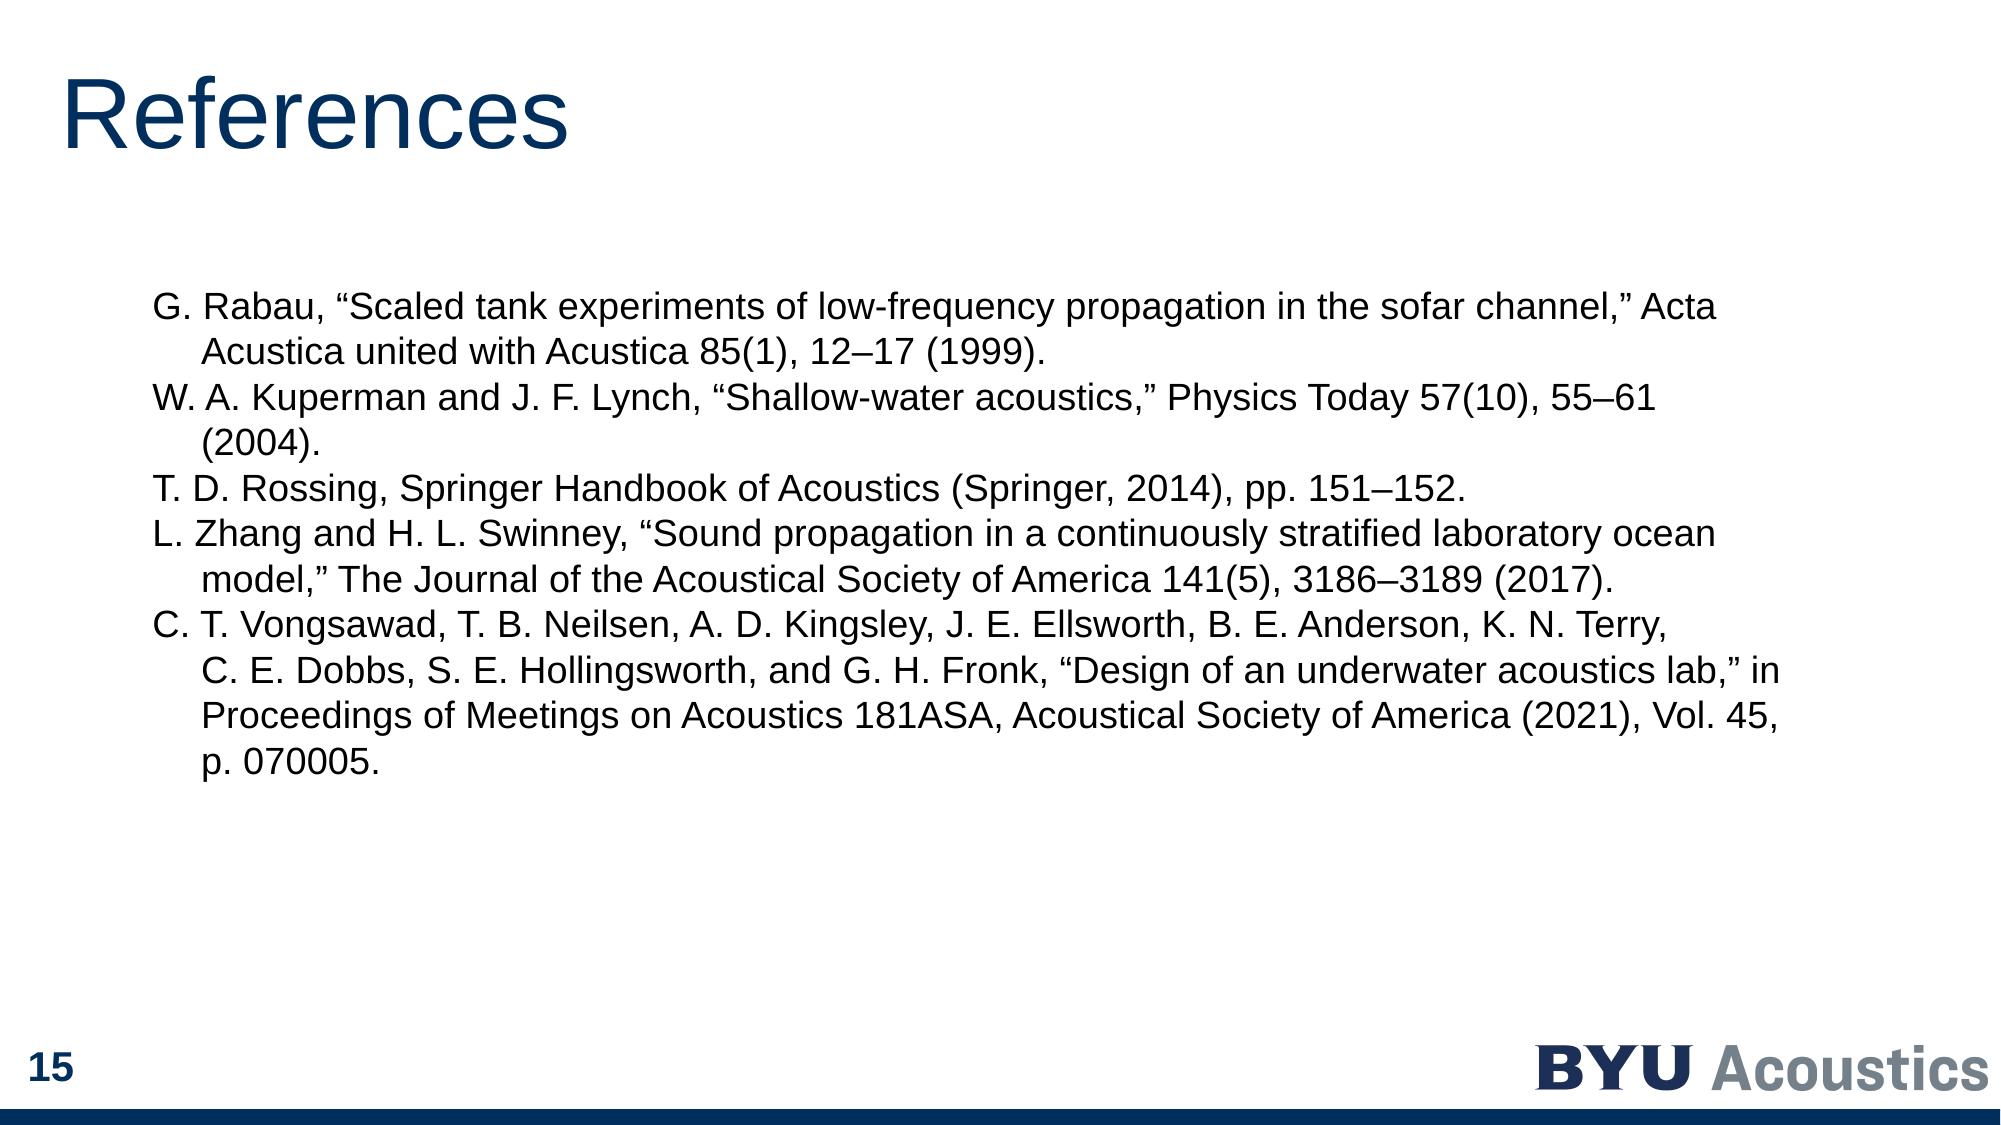

# References
G. Rabau, “Scaled tank experiments of low-frequency propagation in the sofar channel,” Acta
Acustica united with Acustica 85(1), 12–17 (1999).
W. A. Kuperman and J. F. Lynch, “Shallow-water acoustics,” Physics Today 57(10), 55–61
(2004).
T. D. Rossing, Springer Handbook of Acoustics (Springer, 2014), pp. 151–152.
L. Zhang and H. L. Swinney, “Sound propagation in a continuously stratified laboratory ocean
model,” The Journal of the Acoustical Society of America 141(5), 3186–3189 (2017).
C. T. Vongsawad, T. B. Neilsen, A. D. Kingsley, J. E. Ellsworth, B. E. Anderson, K. N. Terry,
C. E. Dobbs, S. E. Hollingsworth, and G. H. Fronk, “Design of an underwater acoustics lab,” in
Proceedings of Meetings on Acoustics 181ASA, Acoustical Society of America (2021), Vol. 45,
p. 070005.

15